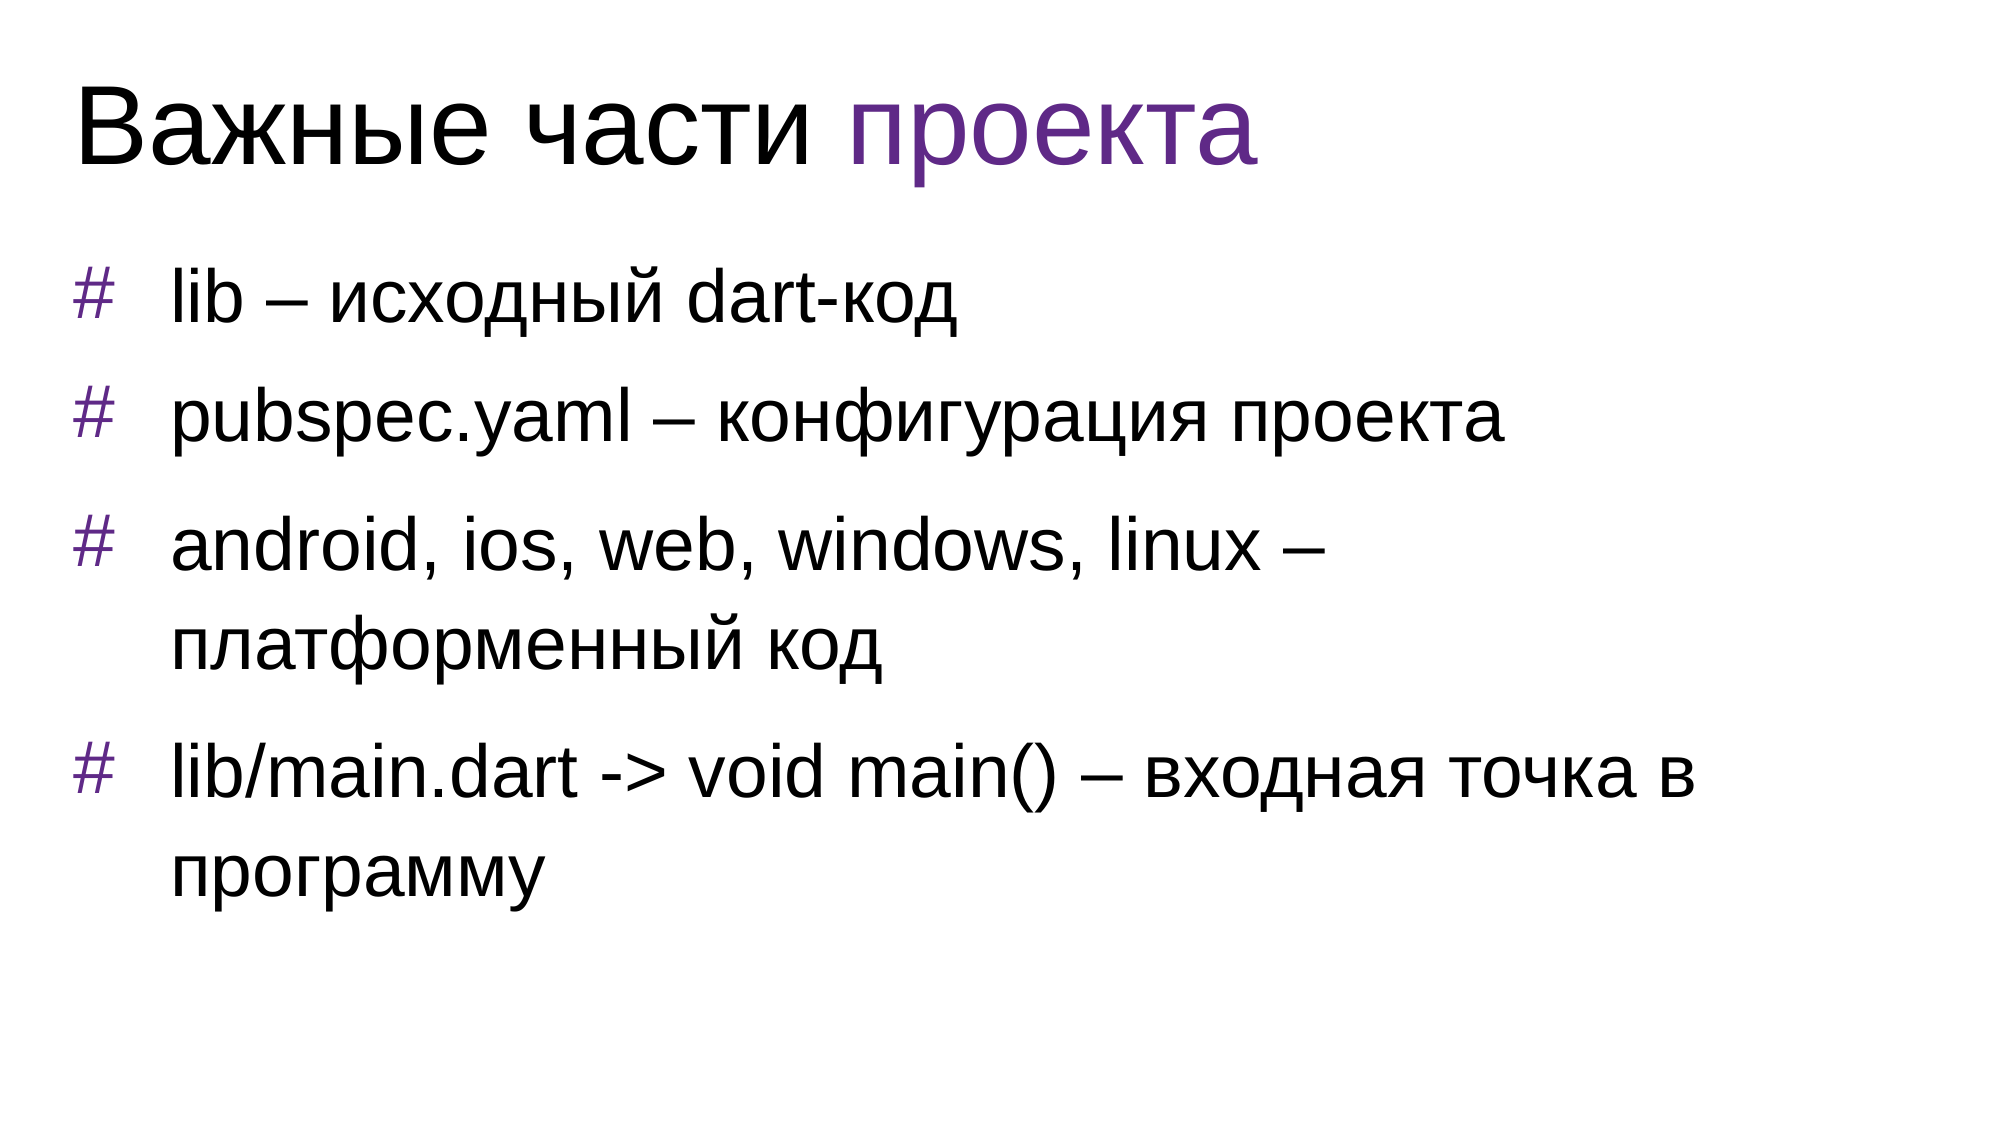

# Важные части проекта
lib – исходный dart-код
pubspec.yaml – конфигурация проекта
android, ios, web, windows, linux – платформенный код
lib/main.dart -> void main() – входная точка в программу